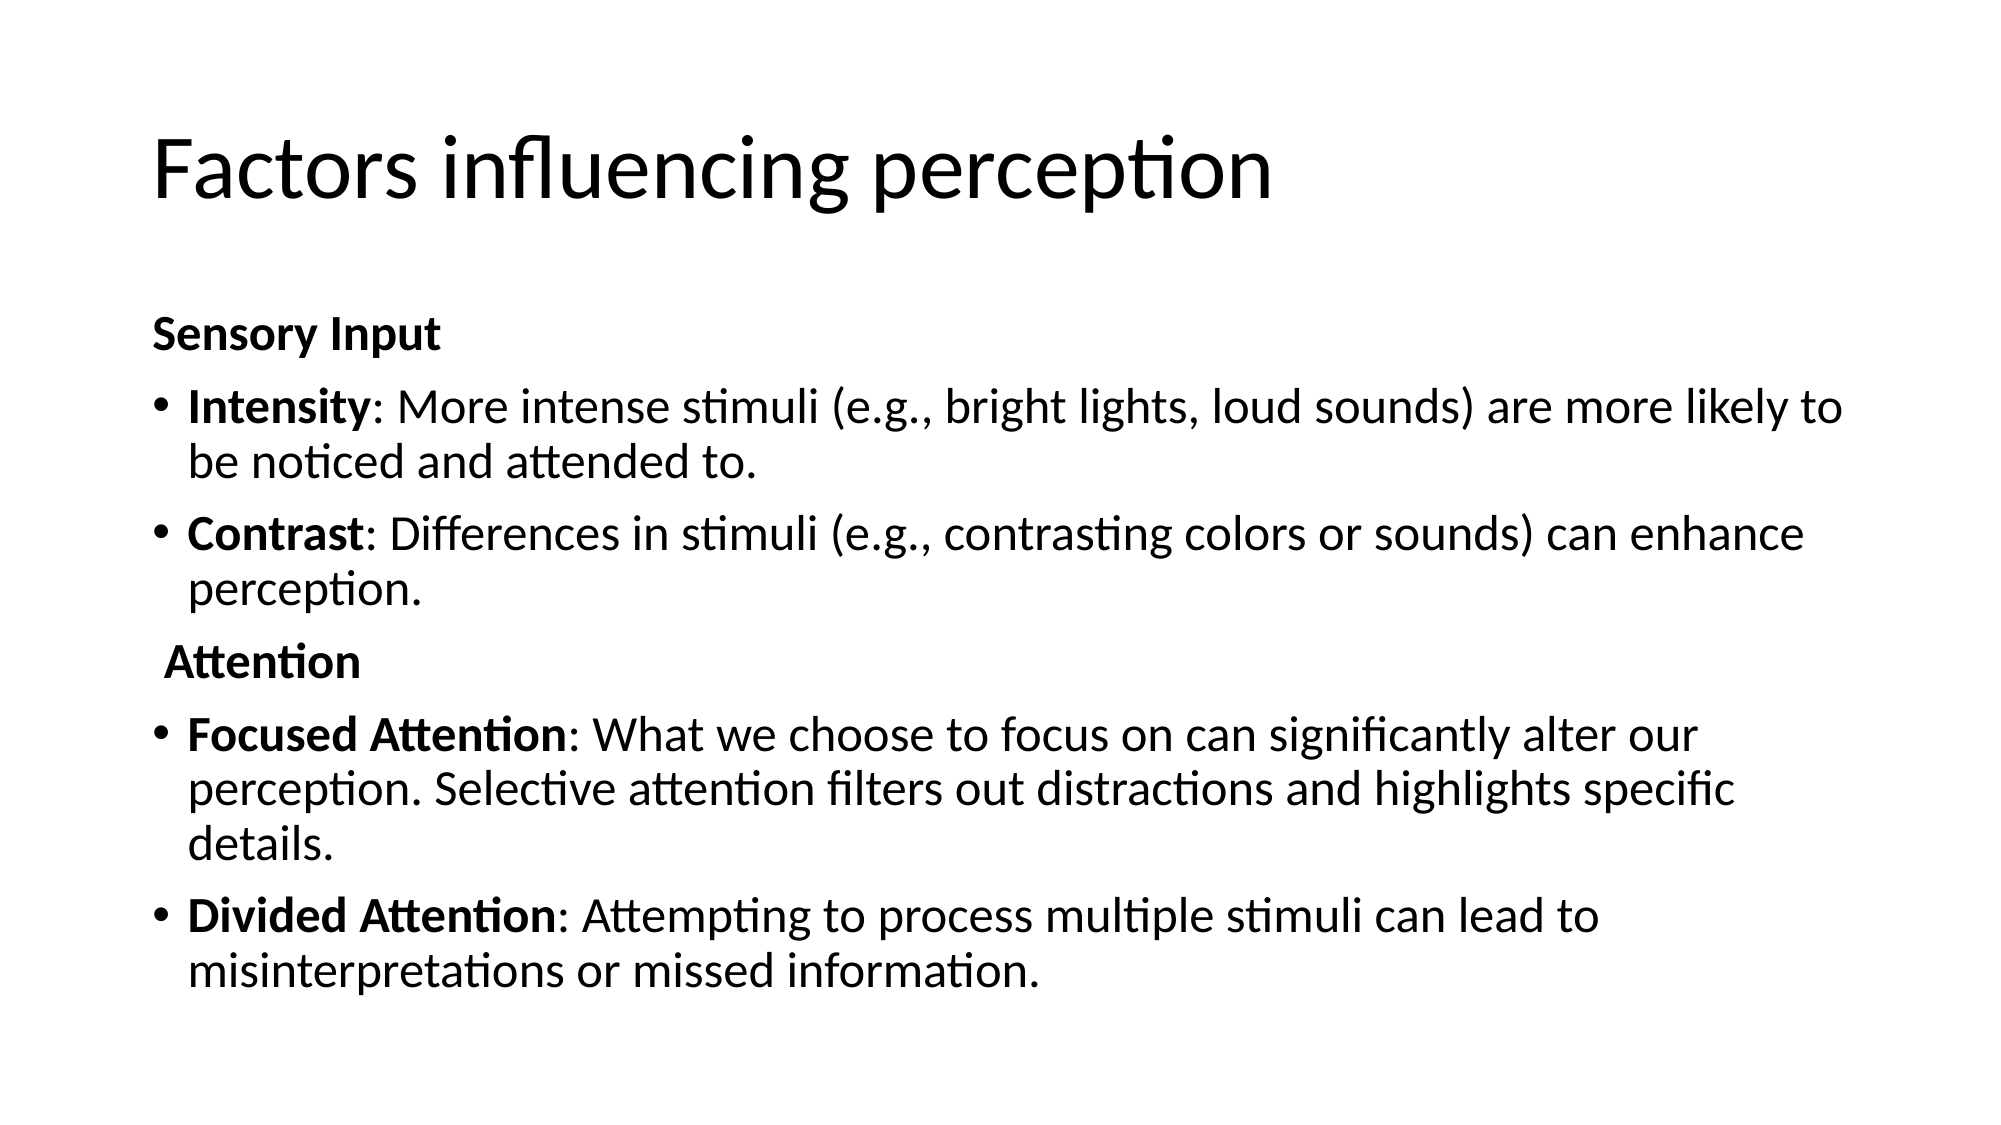

# Factors influencing perception
Sensory Input
Intensity: More intense stimuli (e.g., bright lights, loud sounds) are more likely to be noticed and attended to.
Contrast: Differences in stimuli (e.g., contrasting colors or sounds) can enhance perception.
 Attention
Focused Attention: What we choose to focus on can significantly alter our perception. Selective attention filters out distractions and highlights specific details.
Divided Attention: Attempting to process multiple stimuli can lead to misinterpretations or missed information.